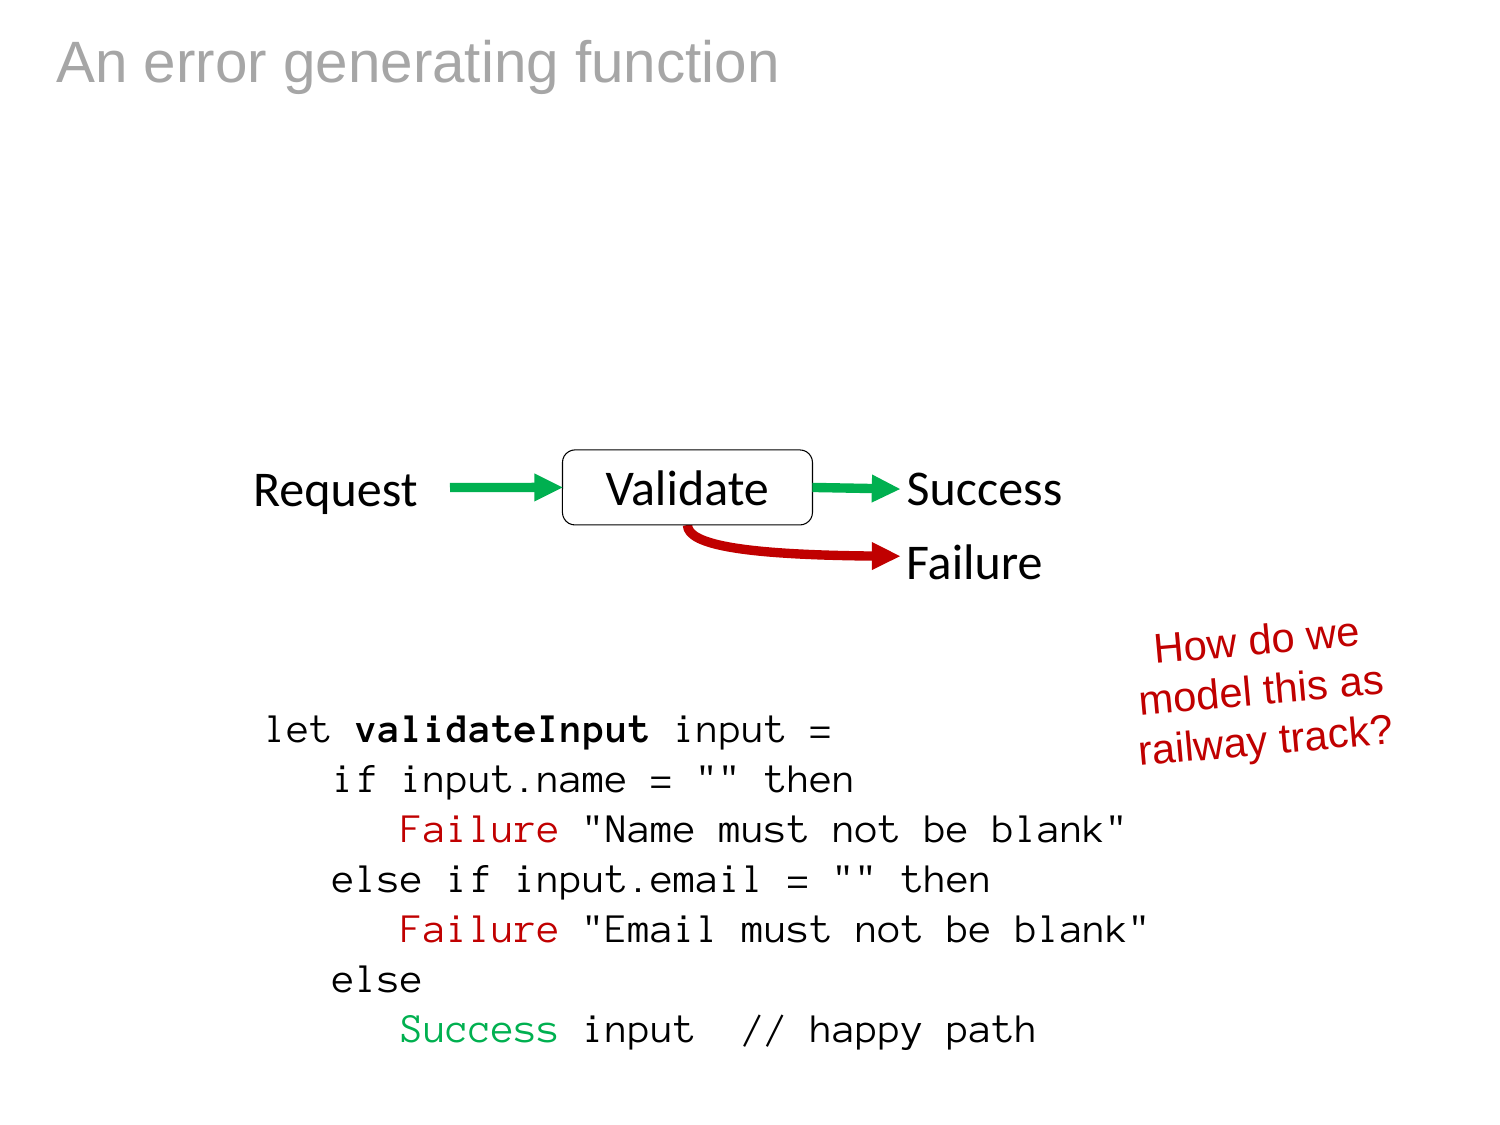

# An error generating function
Request
Validate
Success
Failure
How do we model this as railway track?
let validateInput input =
   if input.name = "" then
      Failure "Name must not be blank"
   else if input.email = "" then
      Failure "Email must not be blank"
   else
      Success input  // happy path